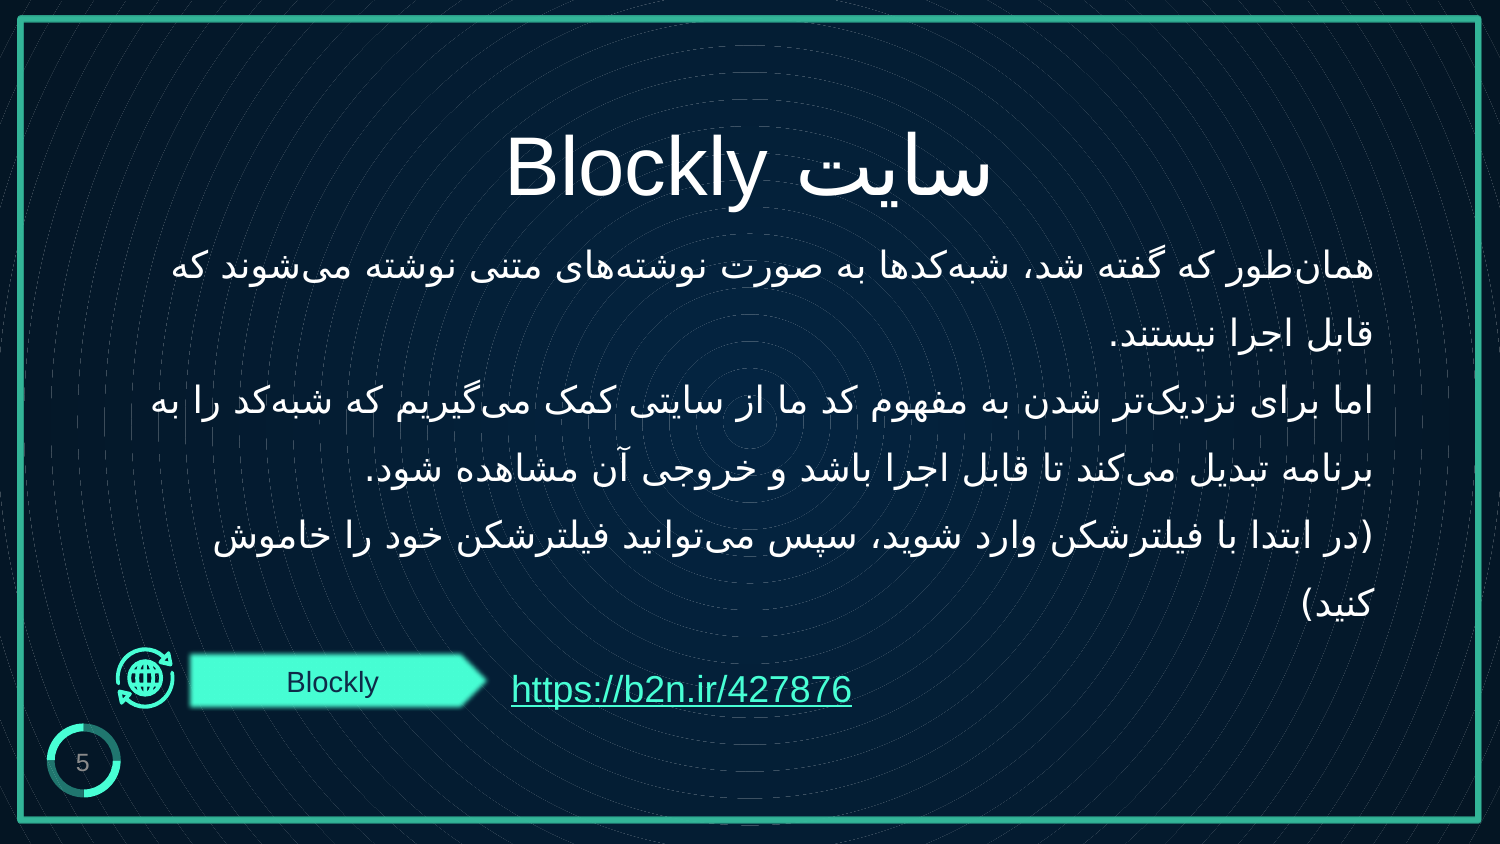

سایت Blockly
# همان‌طور که گفته شد، شبه‌کدها به صورت نوشته‌های متنی نوشته می‌شوند که قابل اجرا نیستند. اما برای نزدیک‌تر شدن به مفهوم کد ما از سایتی کمک می‌گیریم که شبه‌کد را به برنامه تبدیل می‌کند تا قابل اجرا باشد و خروجی آن مشاهده شود. (در ابتدا با فیلترشکن وارد شوید، سپس می‌توانید فیلترشکن خود را خاموش کنید)

Blockly
https://b2n.ir/427876
5